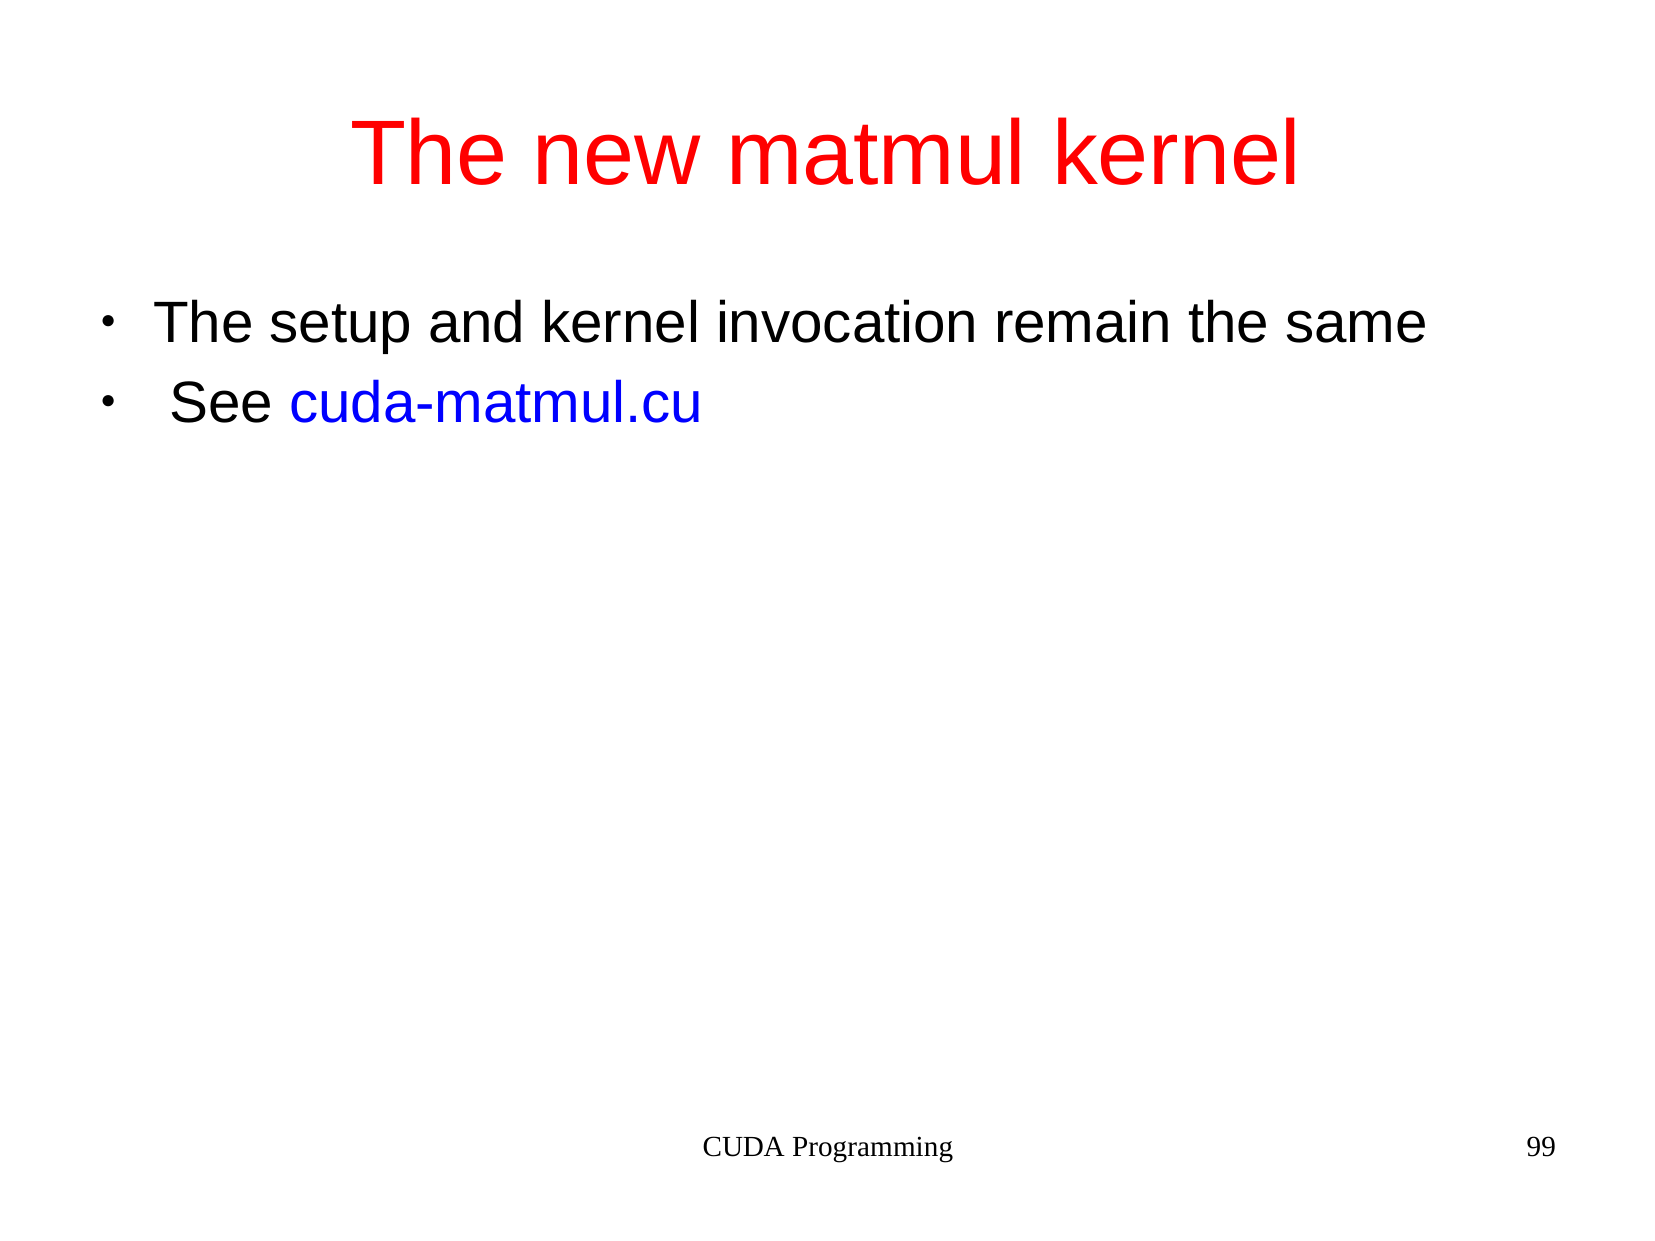

The new matmul kernel
The setup and kernel invocation remain the same  See cuda-matmul.cu
●
●
CUDA Programming
99